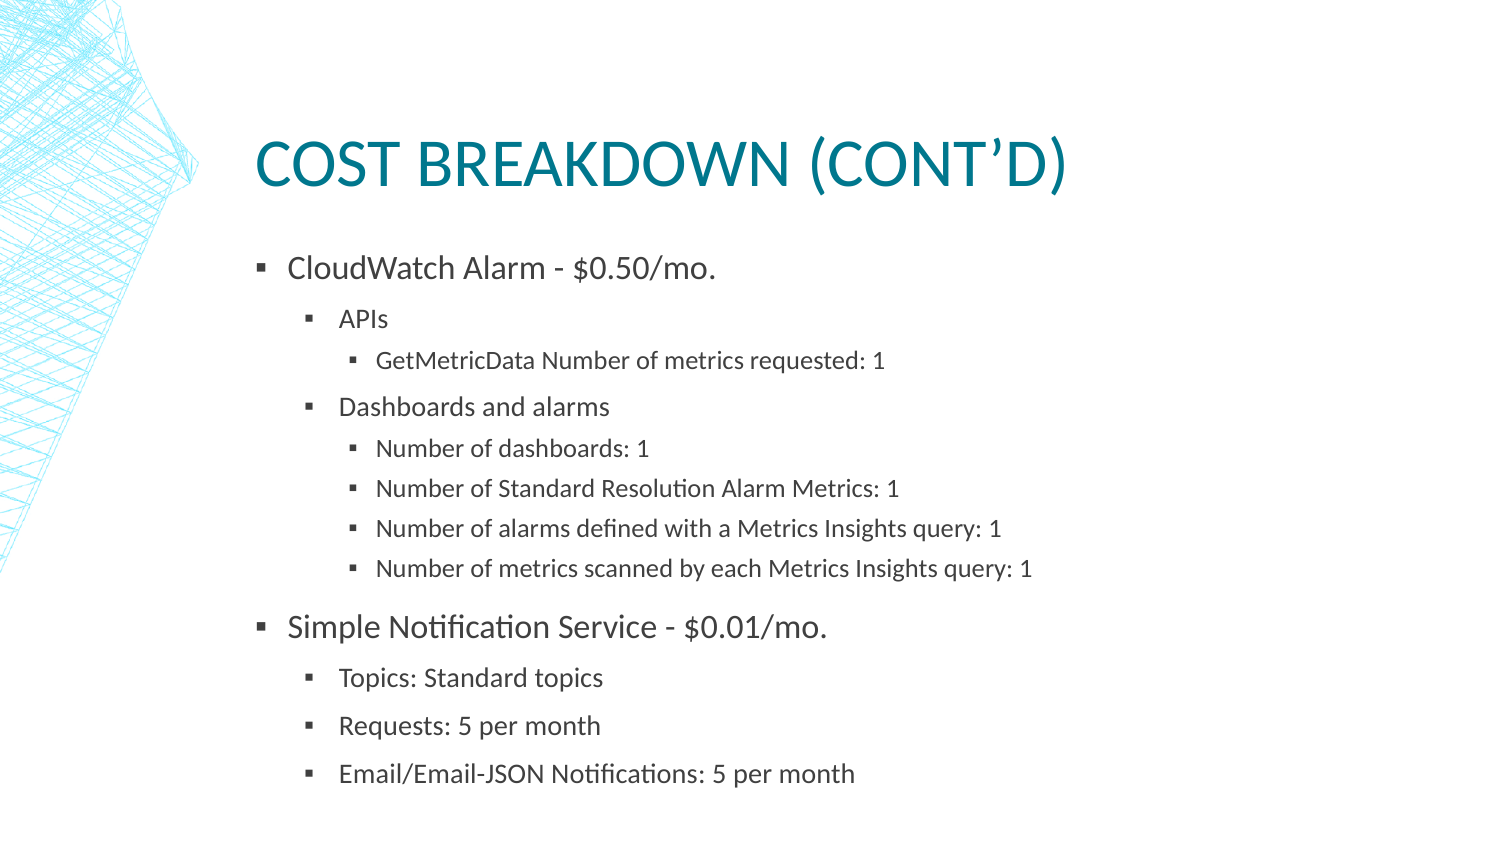

# COST BREAKDOWN (CONT’D)
CloudWatch Alarm - $0.50/mo.
APIs
GetMetricData Number of metrics requested: 1
Dashboards and alarms
Number of dashboards: 1
Number of Standard Resolution Alarm Metrics: 1
Number of alarms defined with a Metrics Insights query: 1
Number of metrics scanned by each Metrics Insights query: 1
Simple Notification Service - $0.01/mo.
Topics: Standard topics
Requests: 5 per month
Email/Email-JSON Notifications: 5 per month